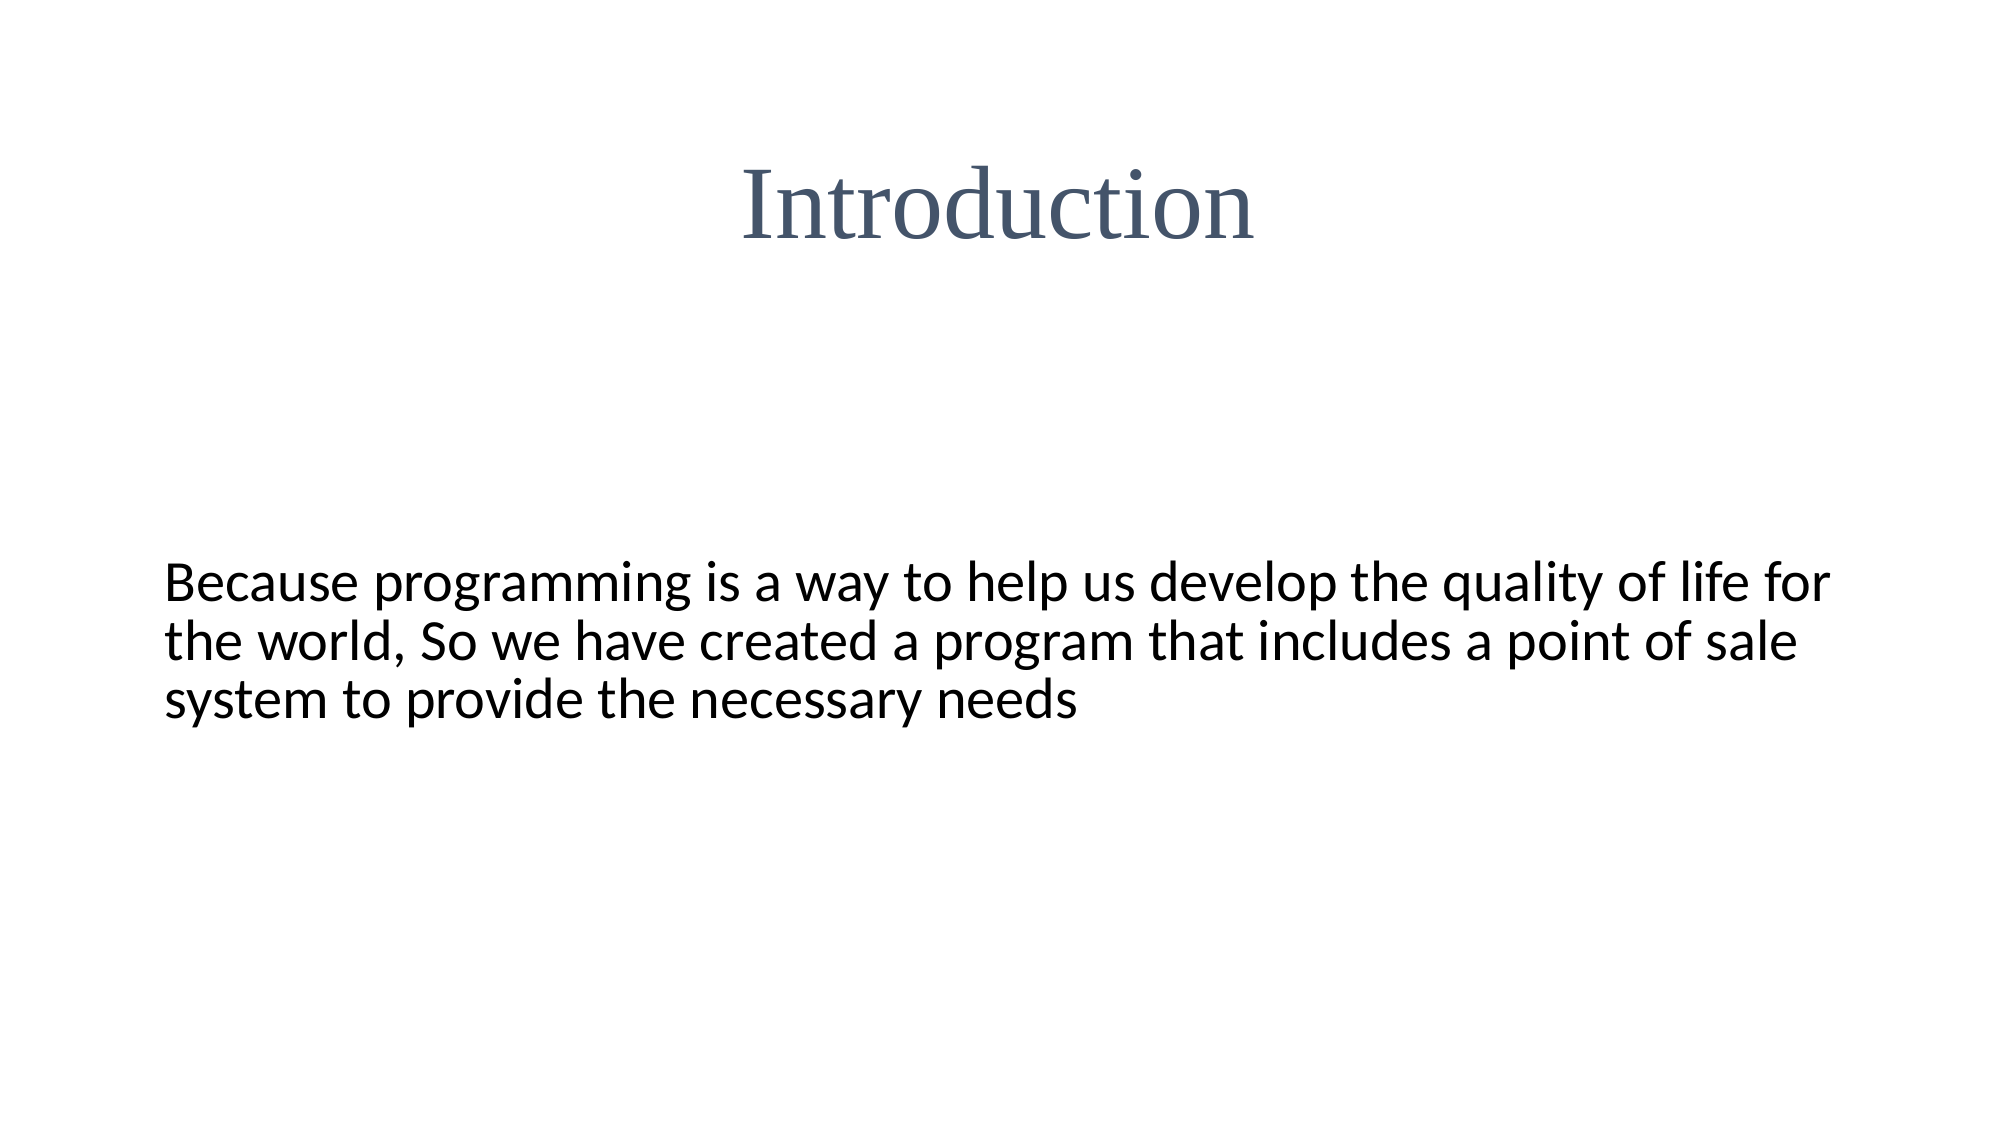

Introduction
Because programming is a way to help us develop the quality of life for the world, So we have created a program that includes a point of sale system to provide the necessary needs